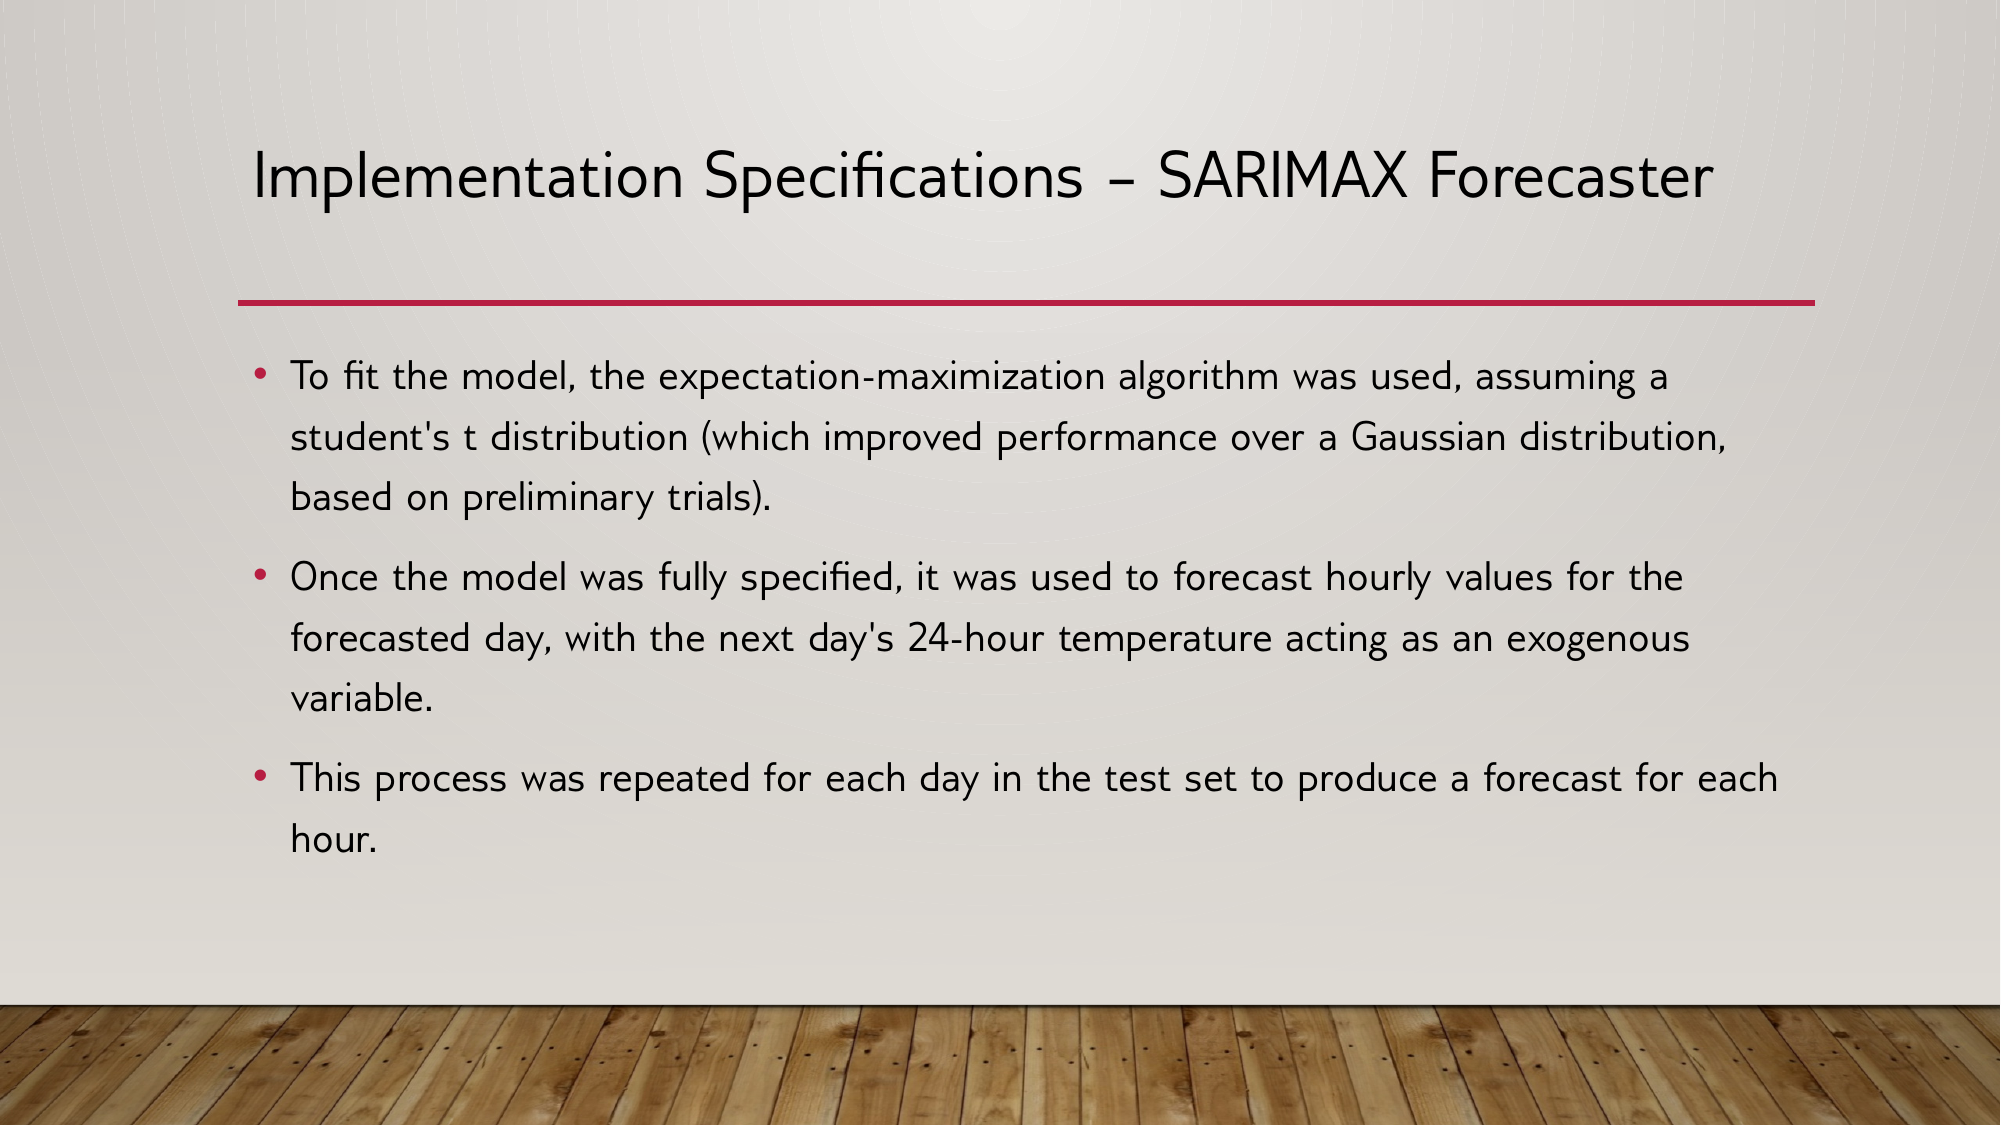

# Implementation Specifications – SARIMAX Forecaster
To fit the model, the expectation-maximization algorithm was used, assuming a student's t distribution (which improved performance over a Gaussian distribution, based on preliminary trials).
Once the model was fully specified, it was used to forecast hourly values for the forecasted day, with the next day's 24-hour temperature acting as an exogenous variable.
This process was repeated for each day in the test set to produce a forecast for each hour.